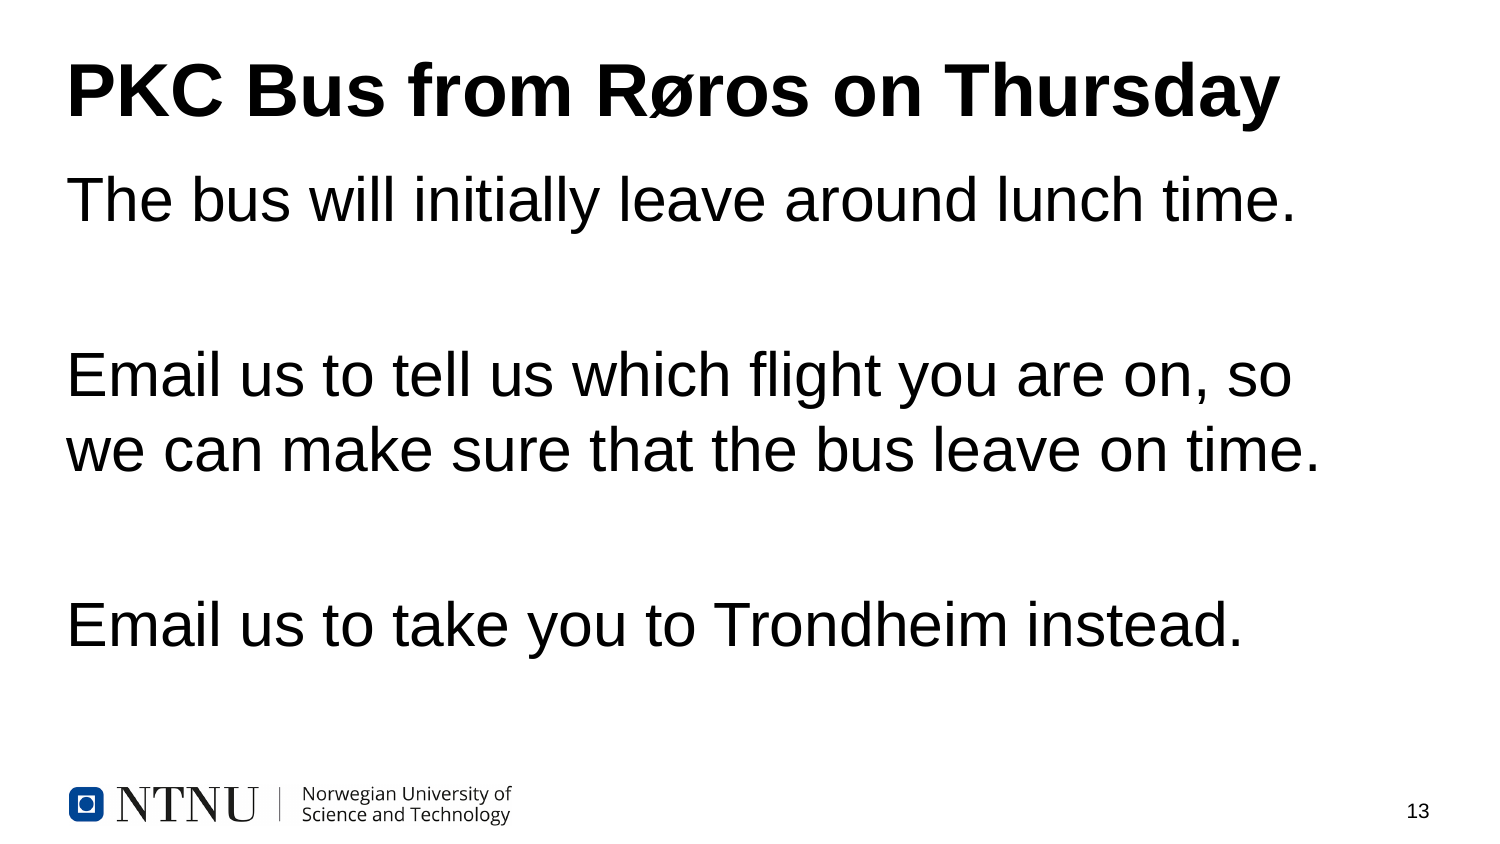

# PKC Bus from Røros on Thursday
The bus will initially leave around lunch time.

Email us to tell us which flight you are on, so we can make sure that the bus leave on time.

Email us to take you to Trondheim instead.